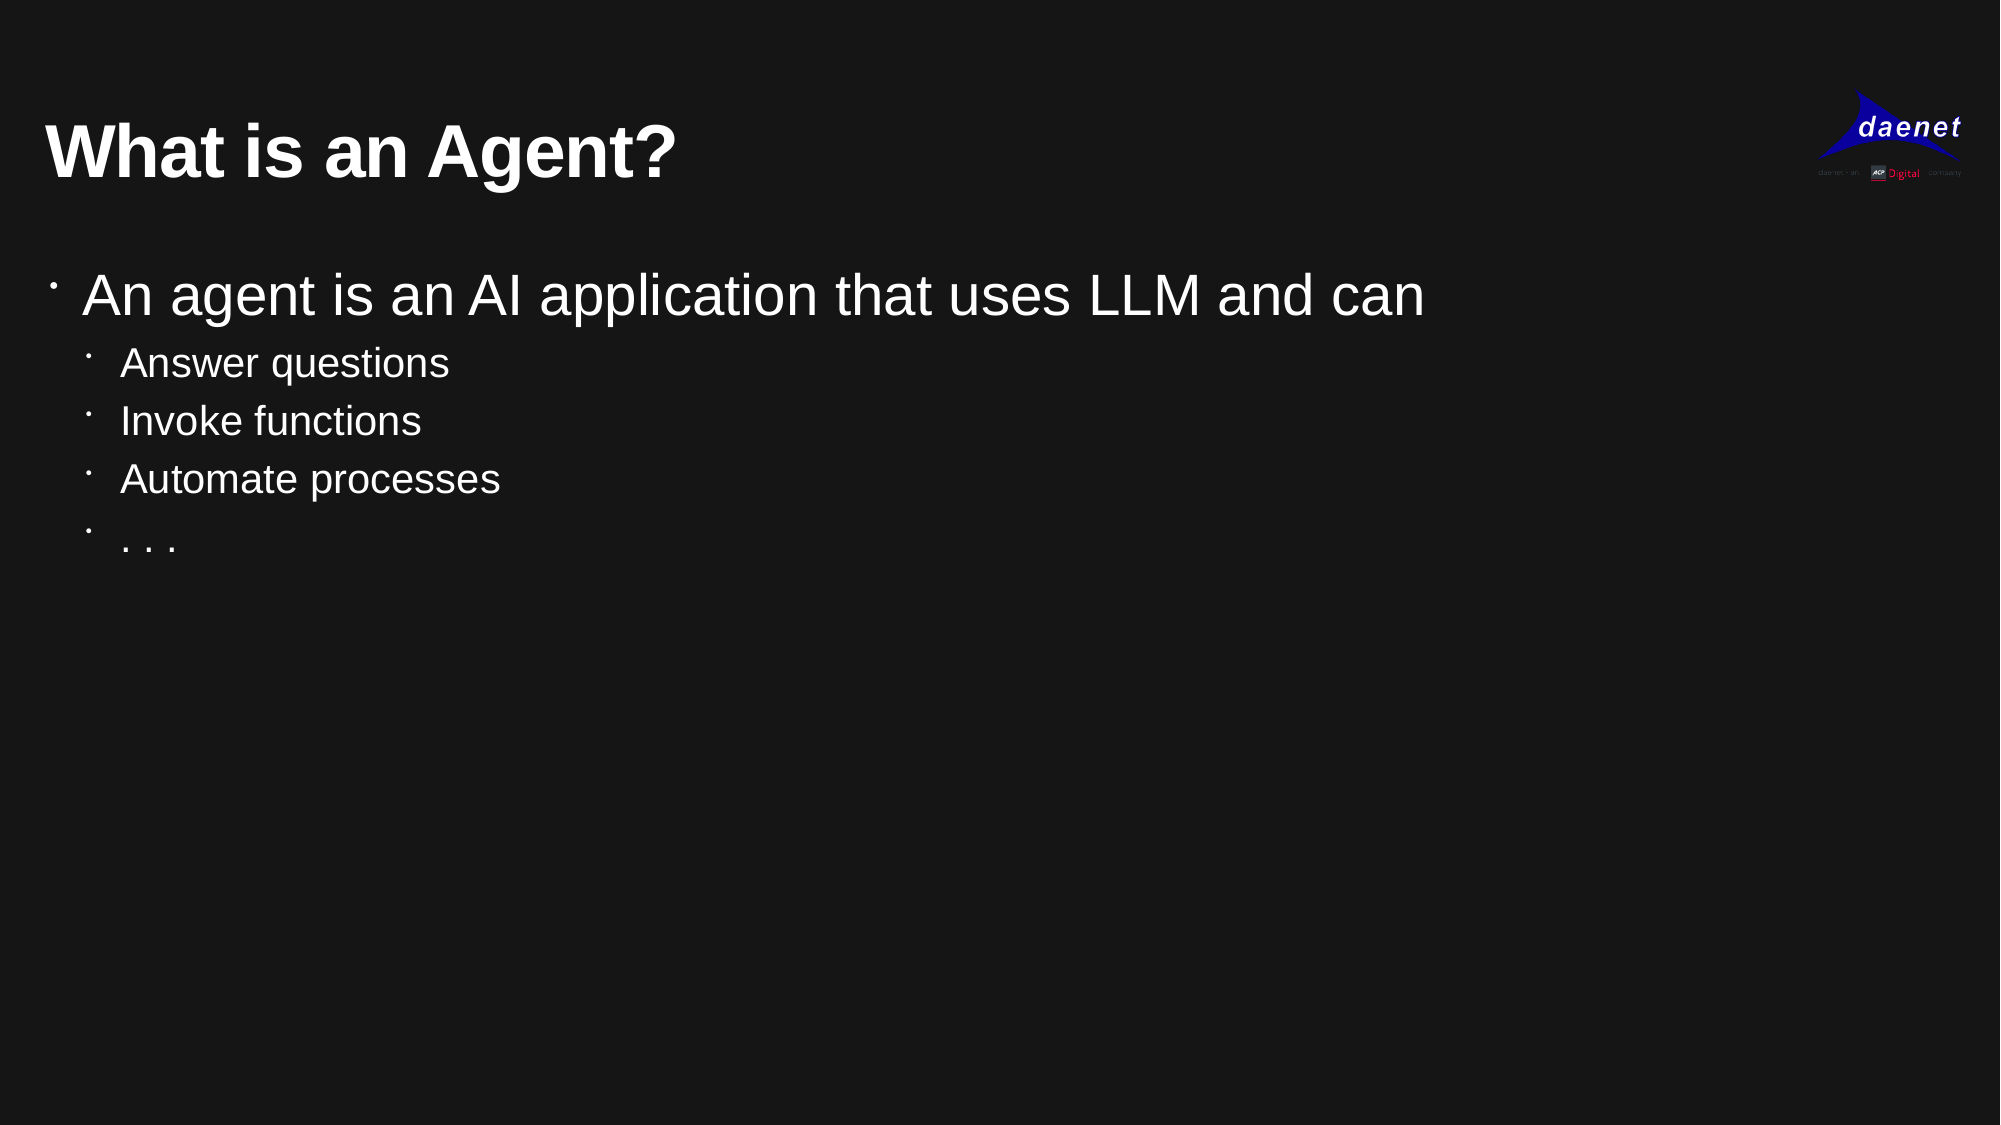

# What is an Agent?
An agent is an AI application that uses LLM and can
Answer questions
Invoke functions
Automate processes
. . .